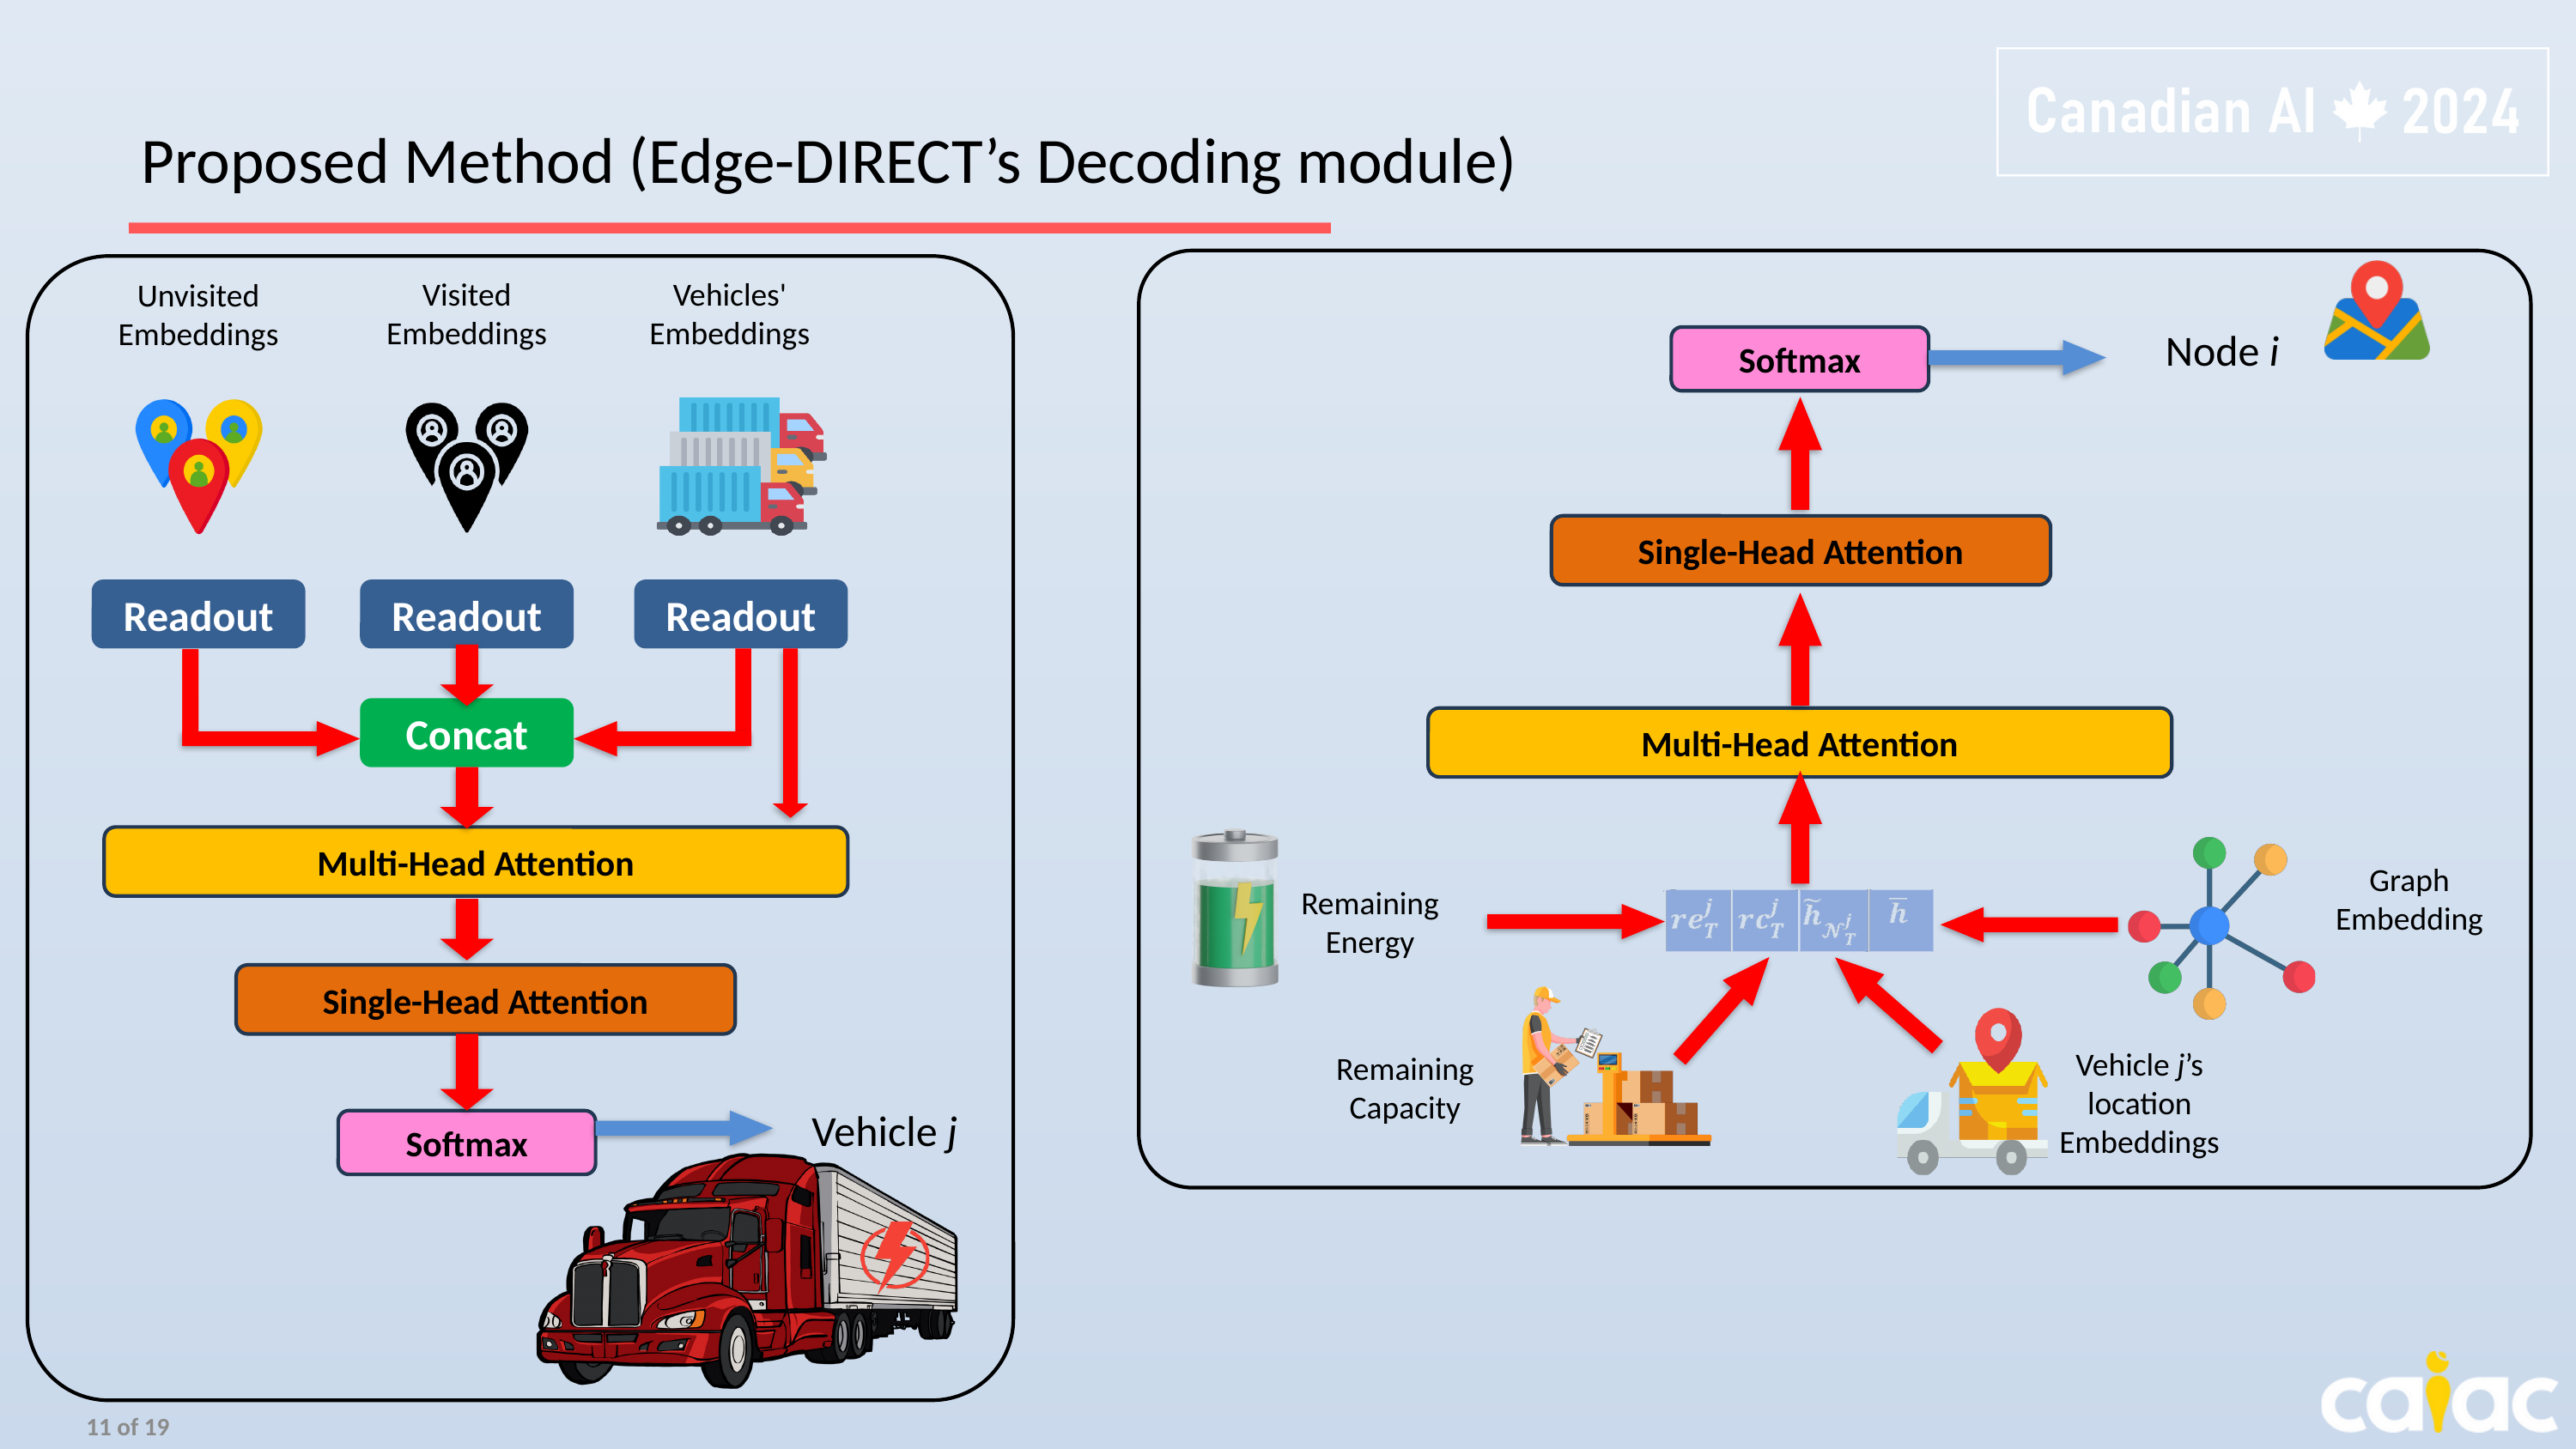

Proposed Method (Edge-DIRECT’s Decoding module)​

Visited Embeddings
Vehicles' Embeddings
Unvisited Embeddings
Node i
Softmax

Single-Head Attention
Readout
Readout
Readout

Concat
Multi-Head Attention

Multi-Head Attention

Graph Embedding
Remaining Energy

Single-Head Attention

Vehicle j’s
location Embeddings
Remaining Capacity

Vehicle j
Softmax

11 of 19